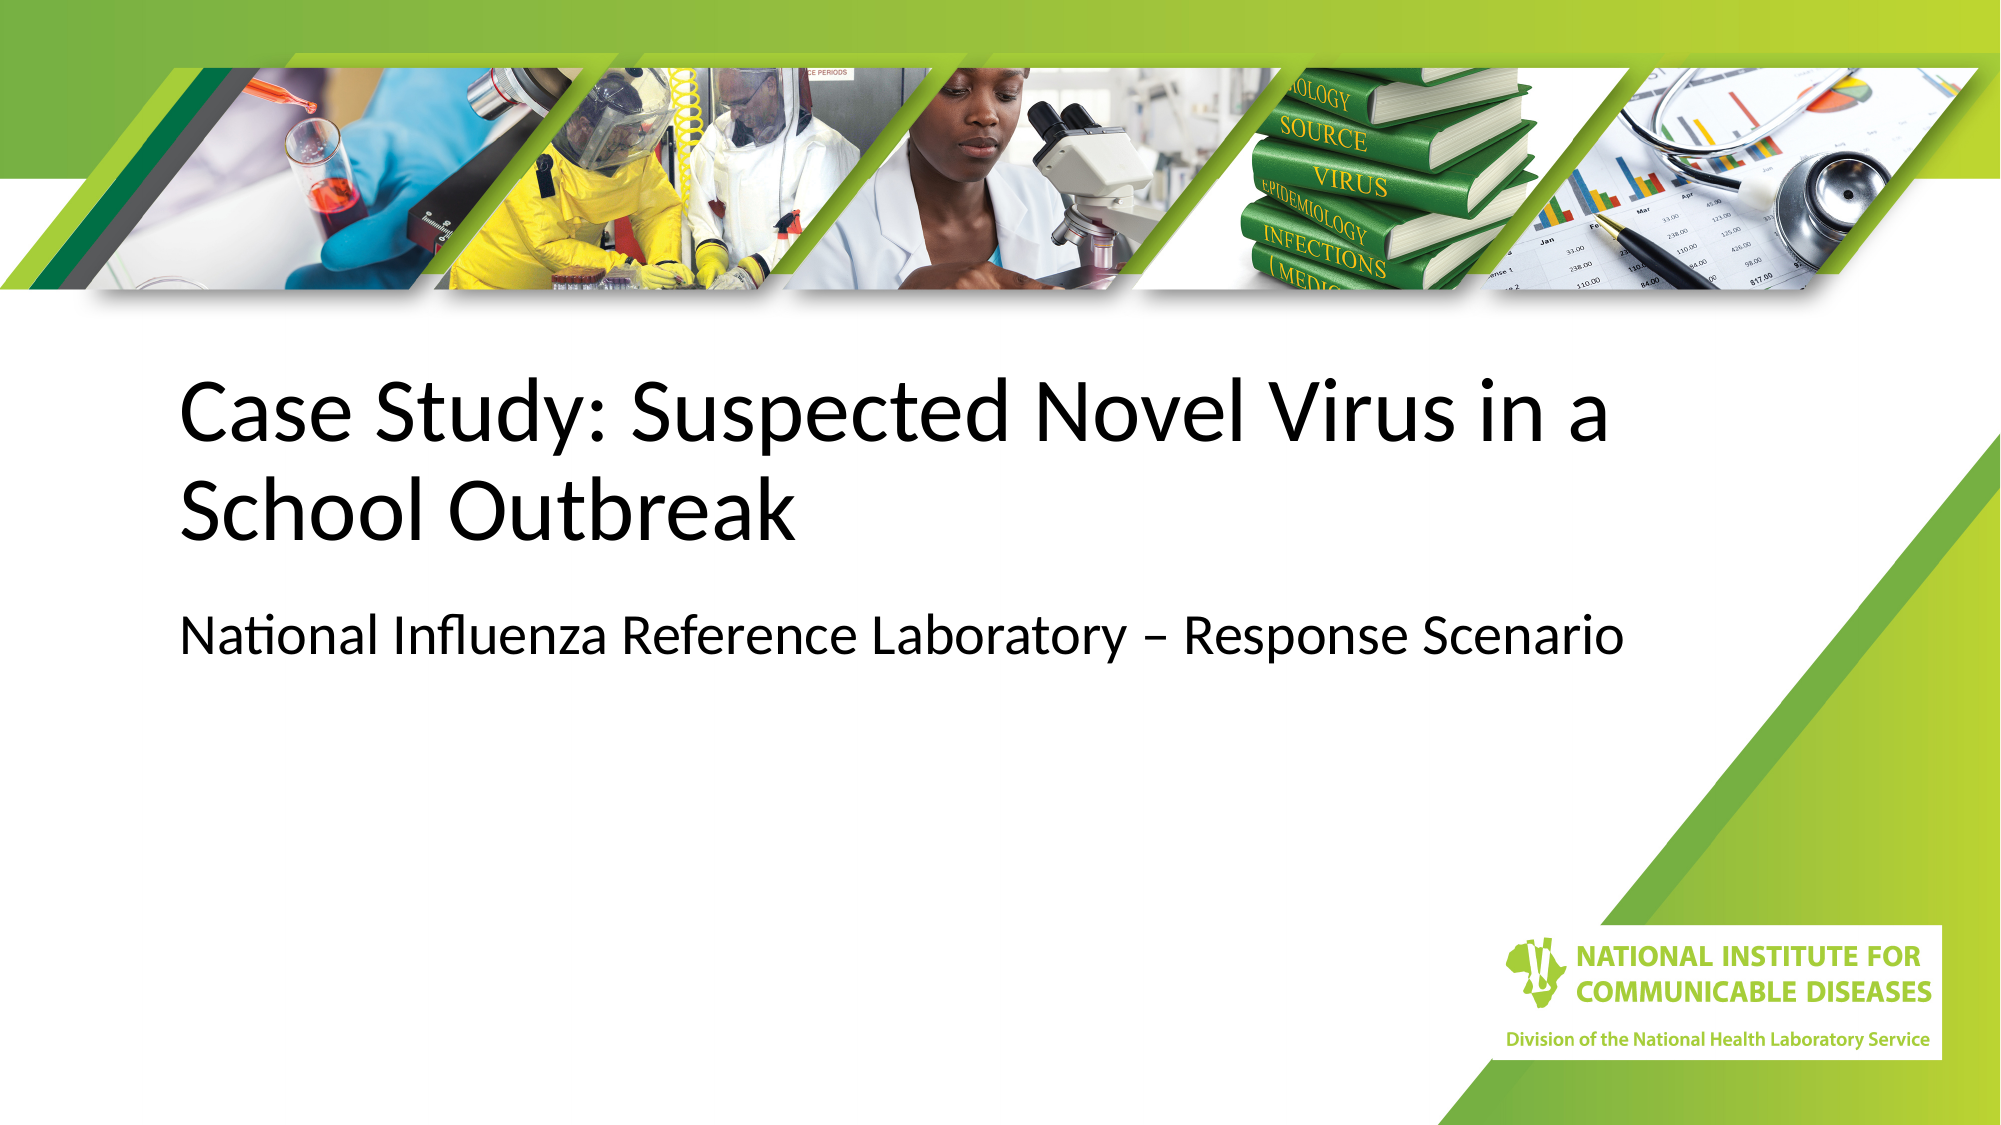

Case Study: Suspected Novel Virus in a School Outbreak
National Influenza Reference Laboratory – Response Scenario